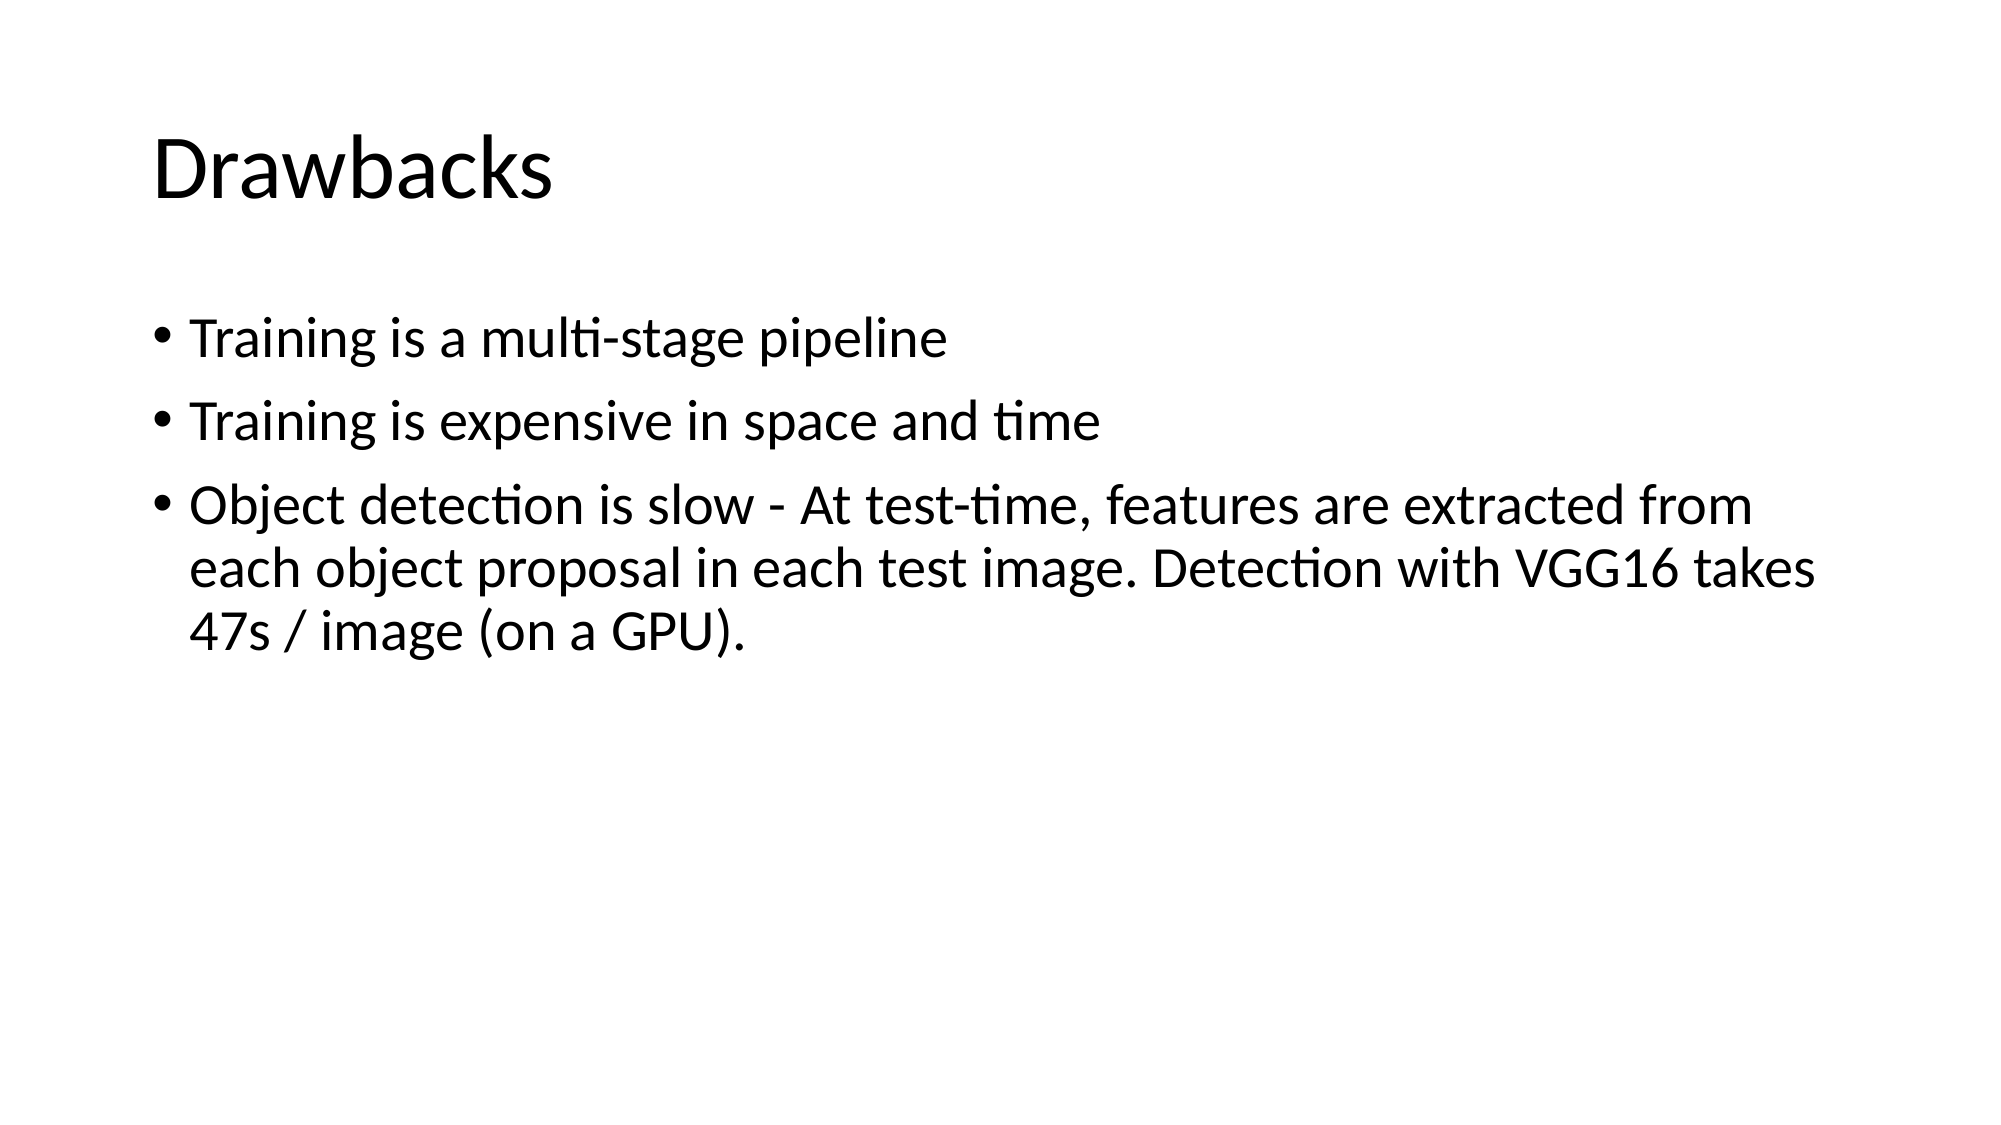

# Drawbacks
Training is a multi-stage pipeline
Training is expensive in space and time
Object detection is slow - At test-time, features are extracted from each object proposal in each test image. Detection with VGG16 takes 47s / image (on a GPU).